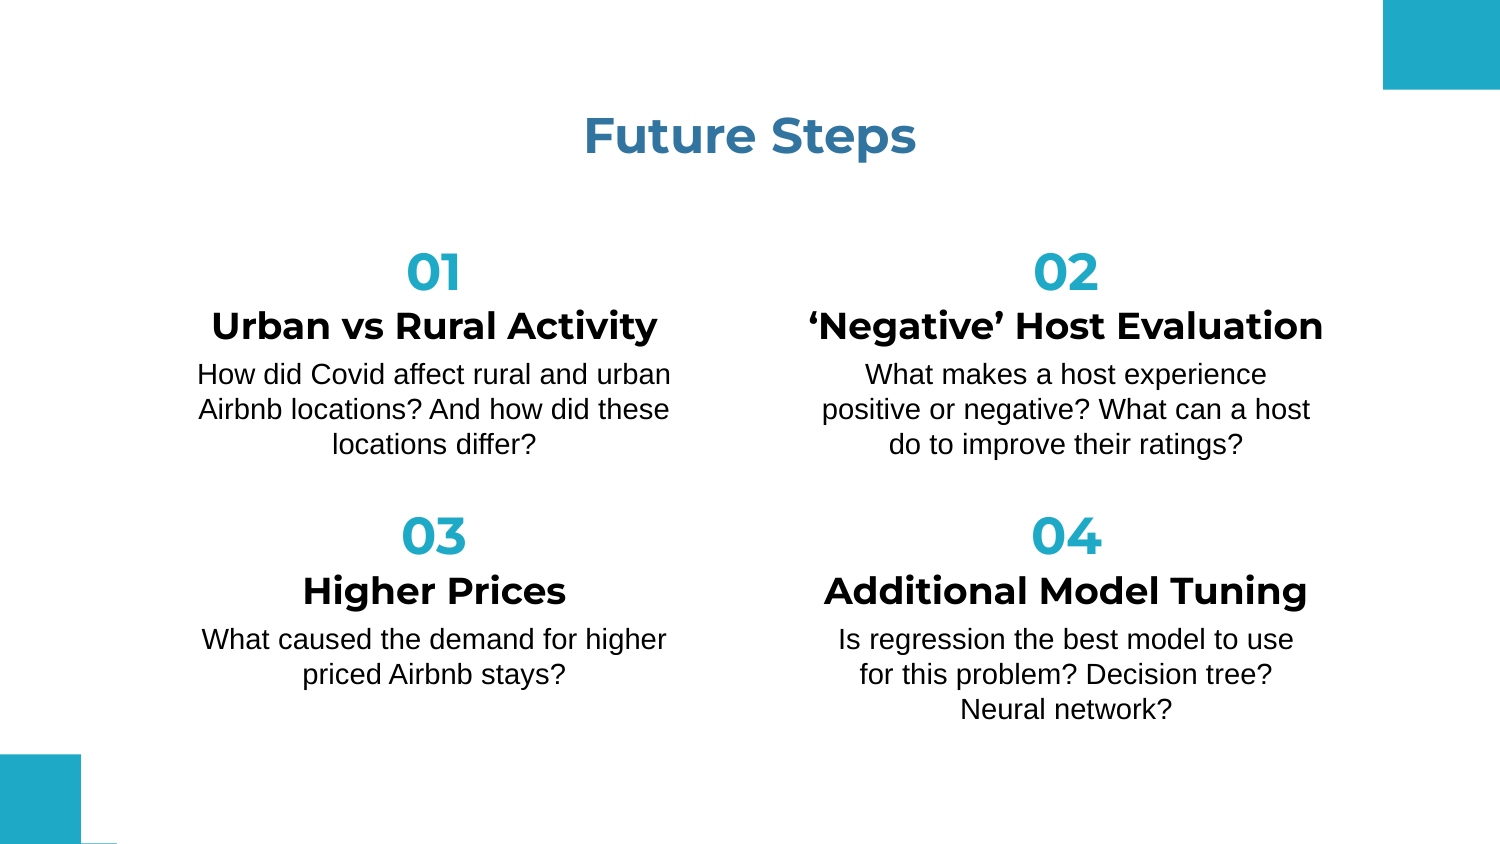

# Future Steps
01
02
Urban vs Rural Activity
‘Negative’ Host Evaluation
How did Covid affect rural and urban Airbnb locations? And how did these locations differ?
What makes a host experience positive or negative? What can a host do to improve their ratings?

03
04
Higher Prices
Additional Model Tuning
What caused the demand for higher priced Airbnb stays?

Is regression the best model to use for this problem? Decision tree? Neural network?